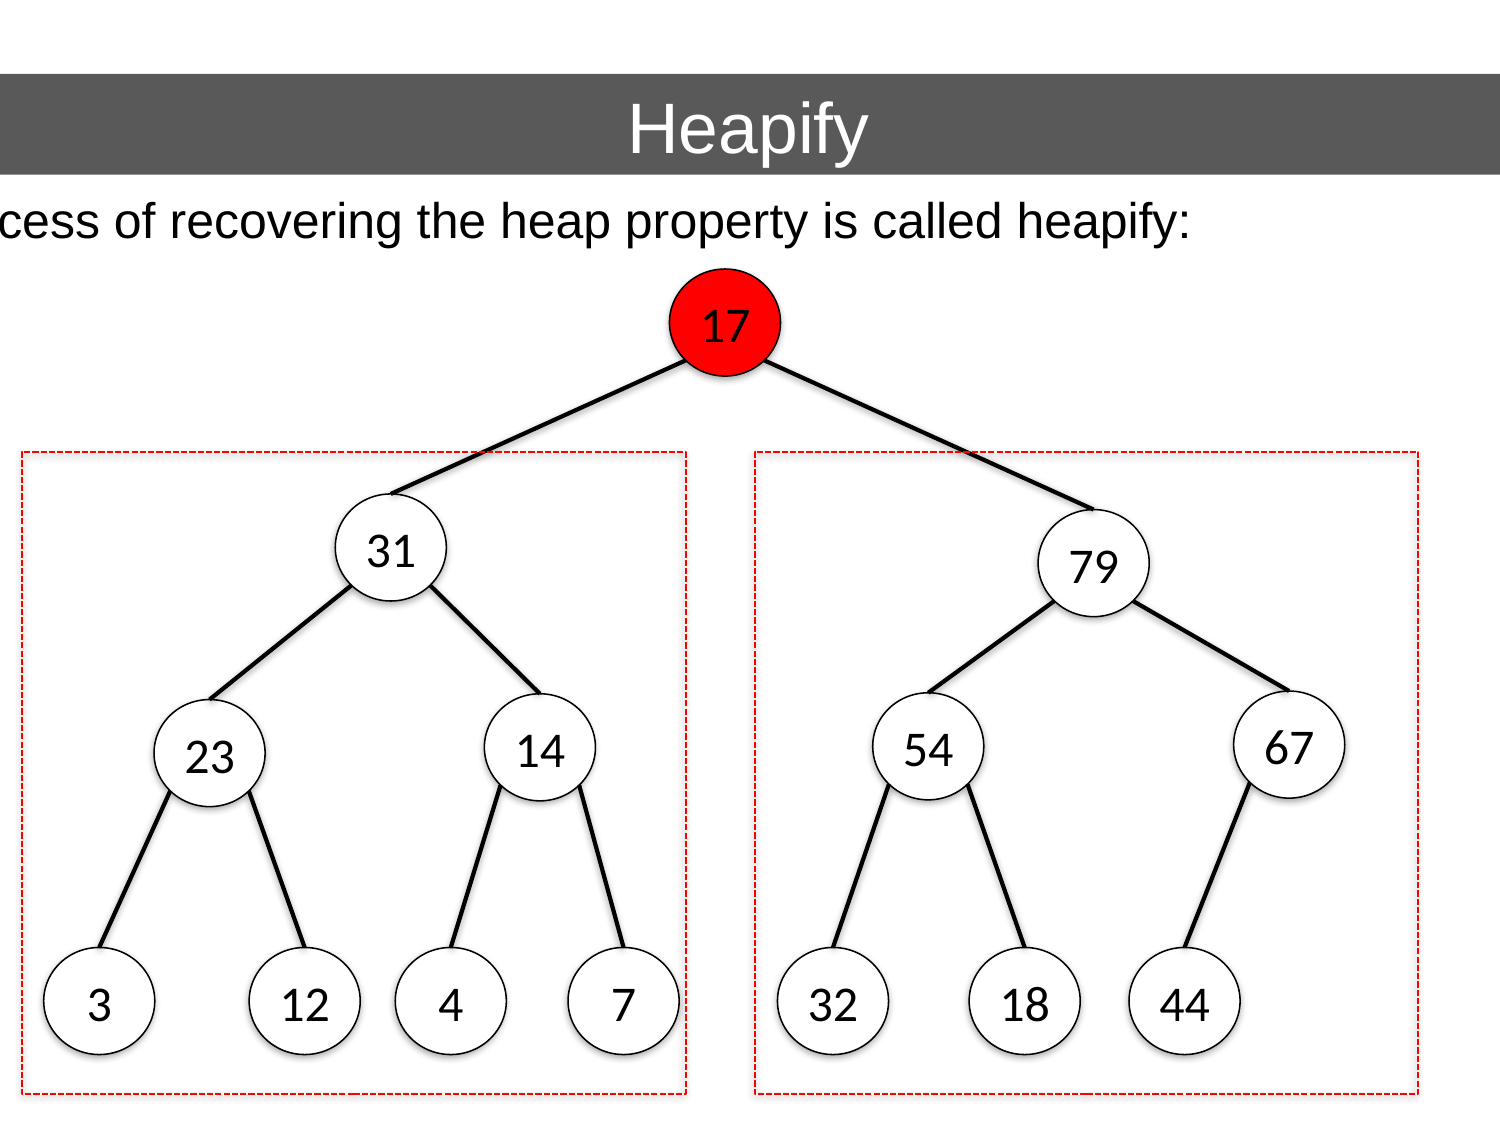

Heapify
The process of recovering the heap property is called heapify:
17

31
79
67
54
14
23
3
12
4
7
32
18
44